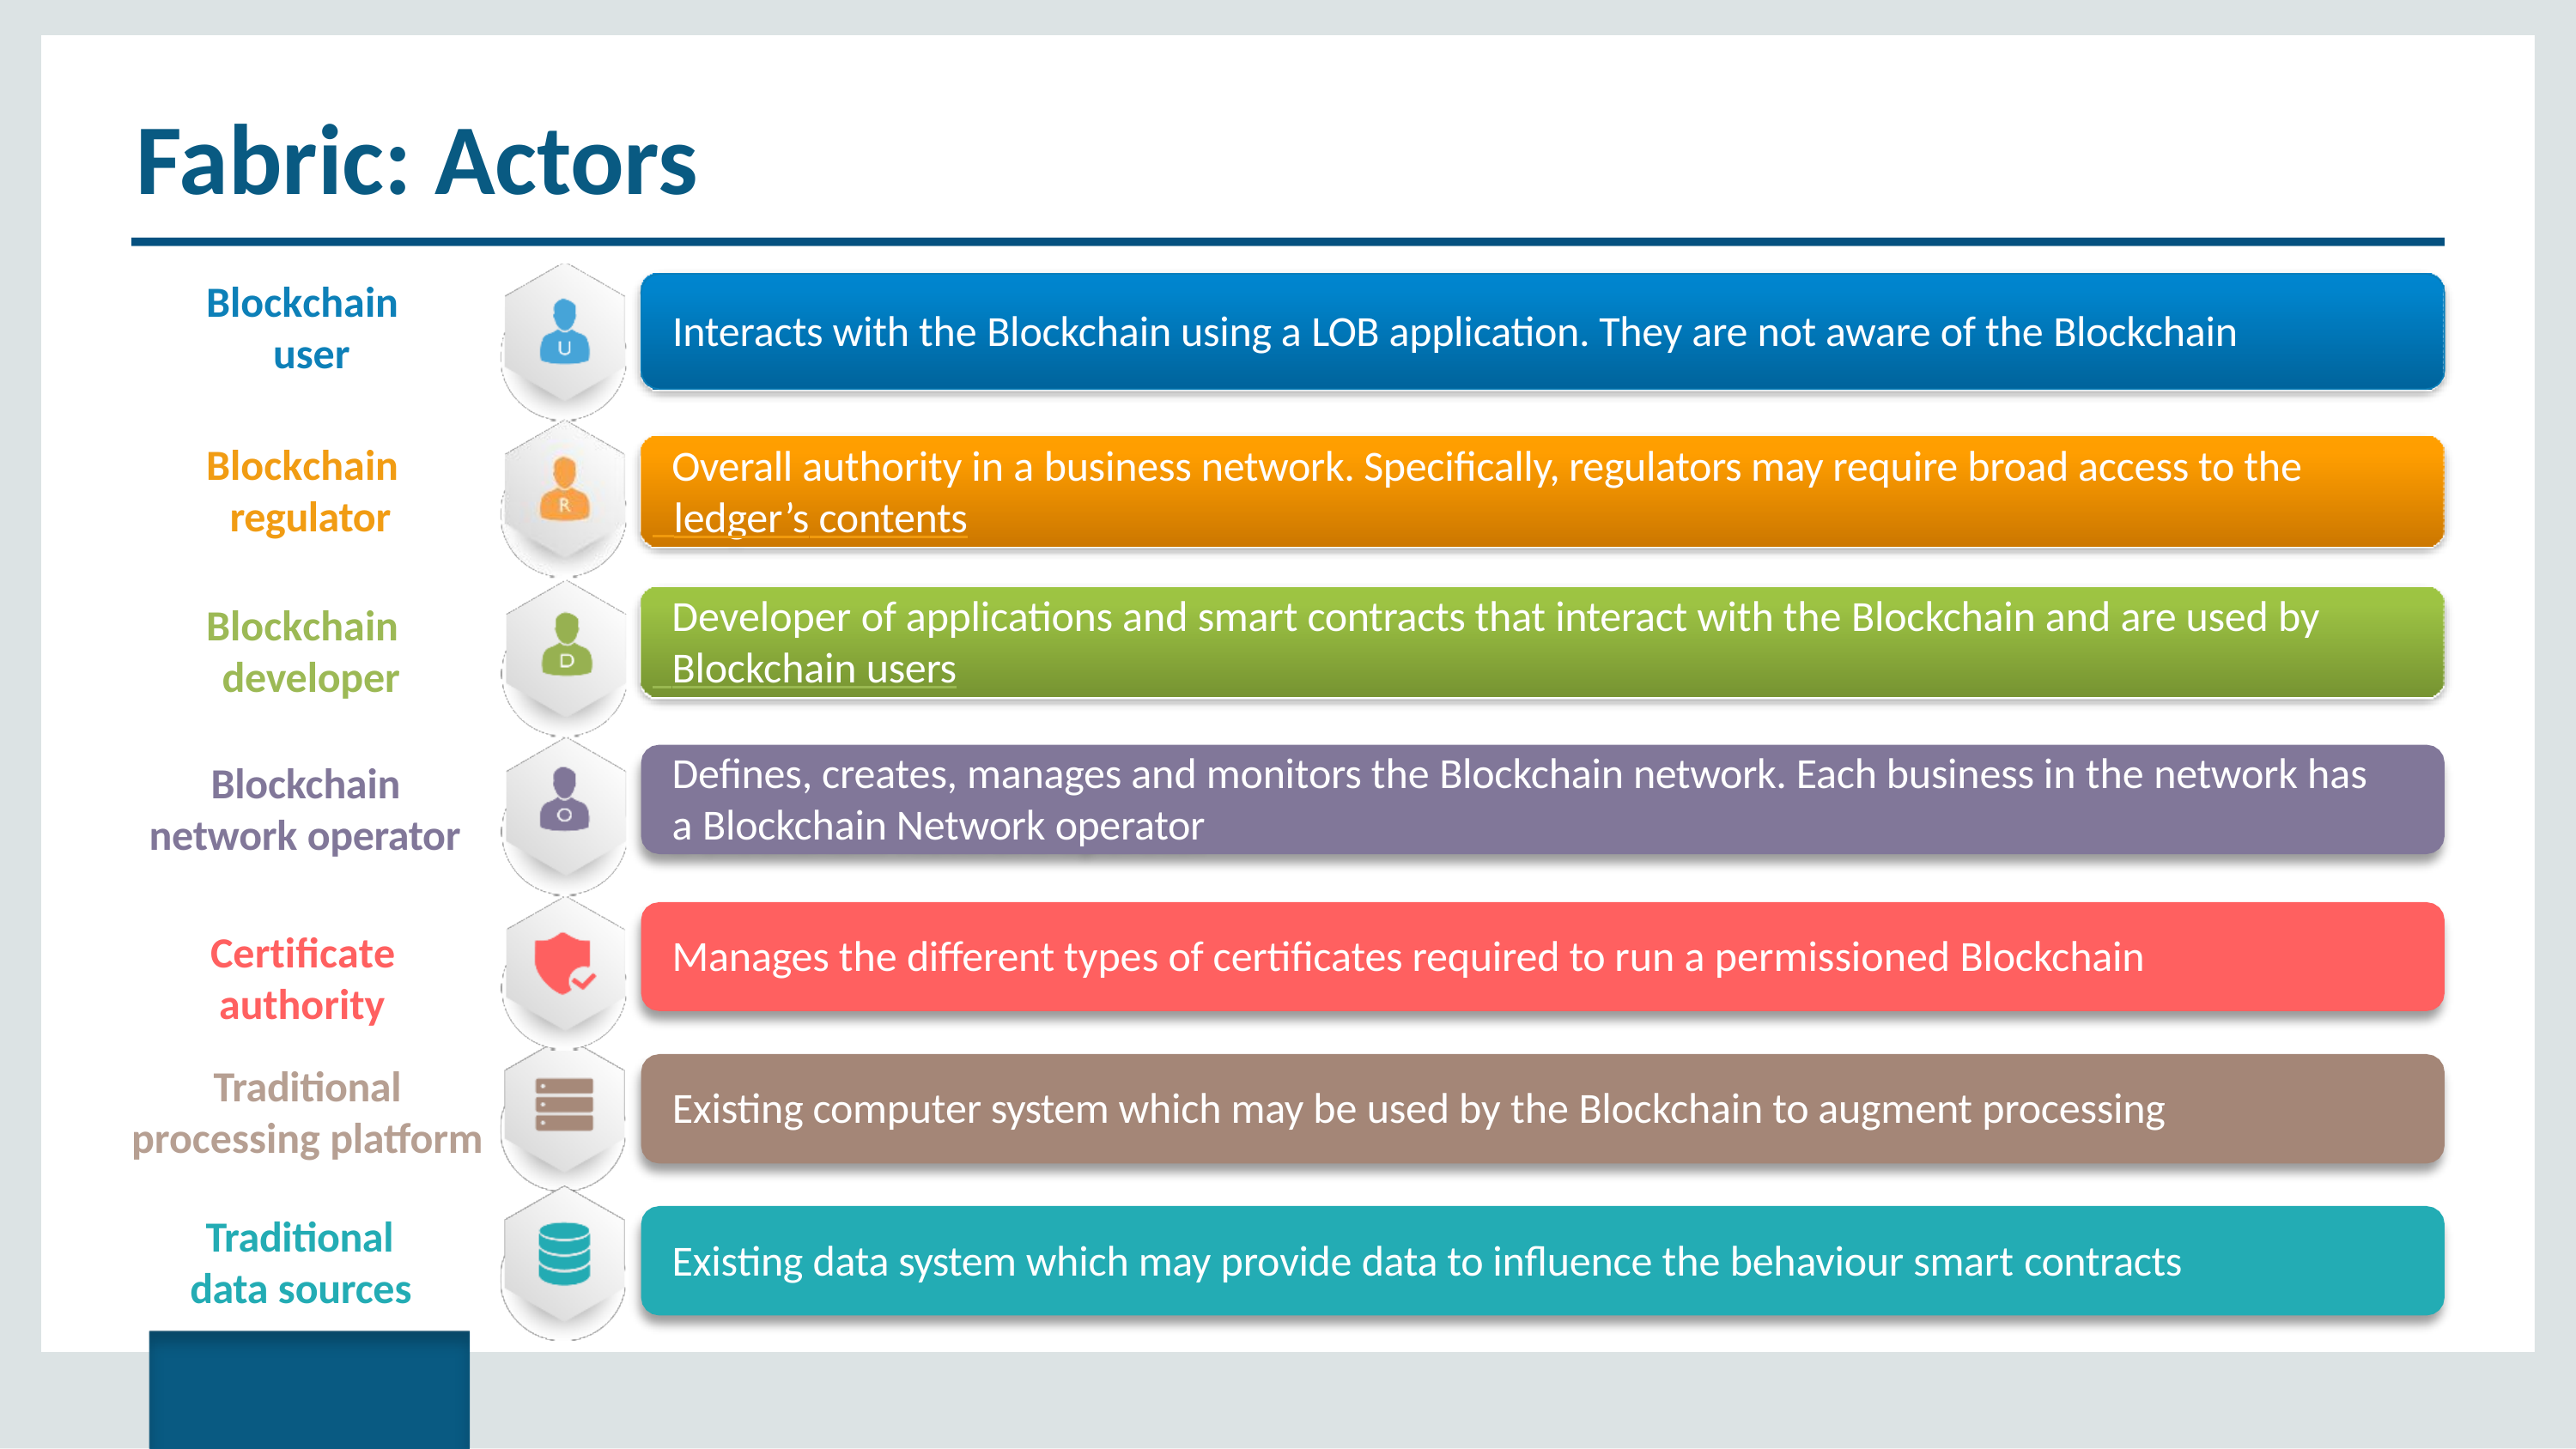

# Fabric: Actors

Blockchain  user

Interacts with the Blockchain using a LOB application. They are not aware of the Blockchain

Blockchain  regulator
Overall authority in a business network. Specifically, regulators may require broad access to the
  ledger’s contents

Developer of applications and smart contracts that interact with the Blockchain and are used by
  Blockchain users

Blockchain  developer

Defines, creates, manages and monitors the Blockchain network. Each business in the network has  a Blockchain Network operator

Blockchain  network operator

Certificate
authority
Manages the different types of certificates required to run a permissioned Blockchain

Traditional
processing platform

Existing computer system which may be used by the Blockchain to augment processing

Traditional  data sources

Existing data system which may provide data to influence the behaviour smart contracts

Copyright © 2017, edureka and/or its affiliates. All rights reserved.